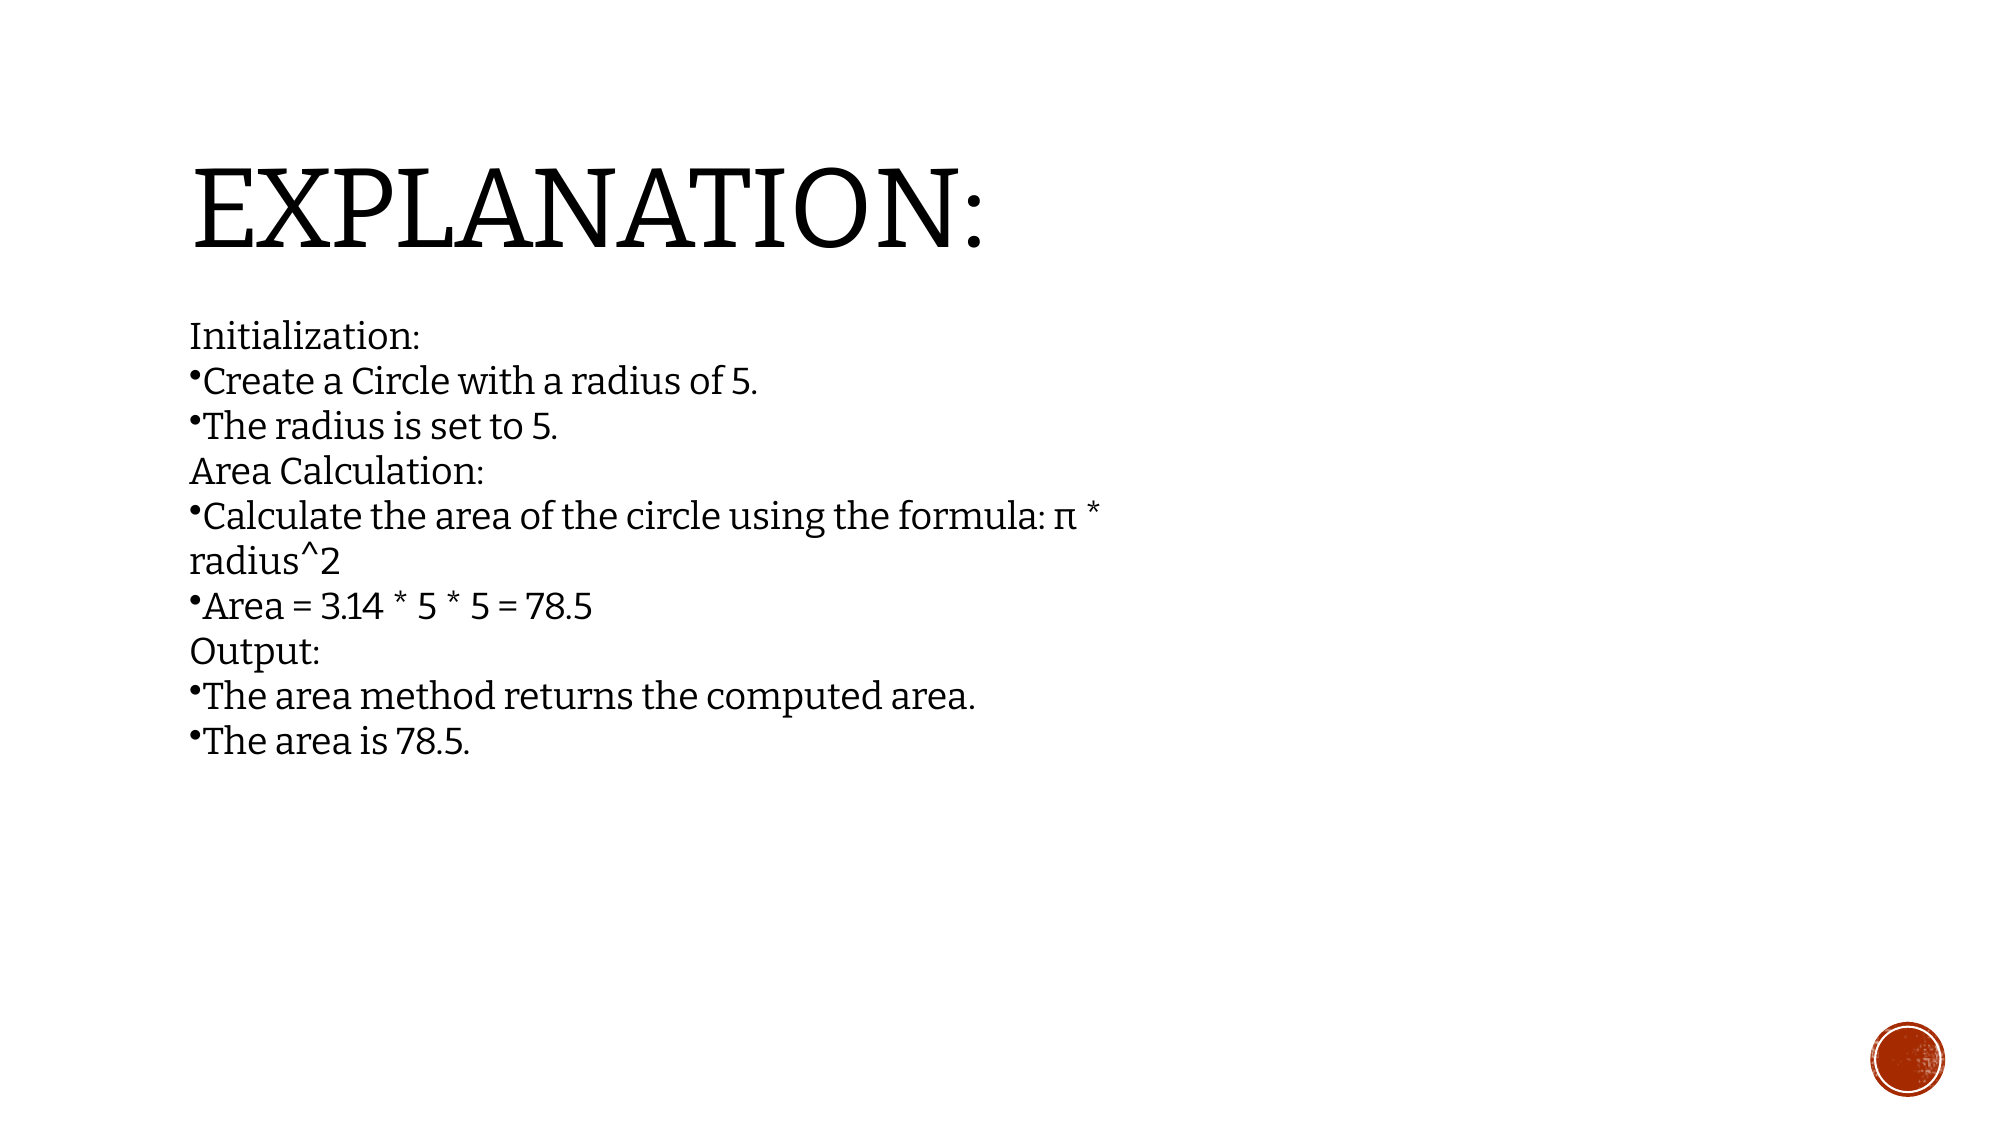

# Explanation:
Initialization:
Create a Circle with a radius of 5.
The radius is set to 5.
Area Calculation:
Calculate the area of the circle using the formula: π * radius^2
Area = 3.14 * 5 * 5 = 78.5
Output:
The area method returns the computed area.
The area is 78.5.